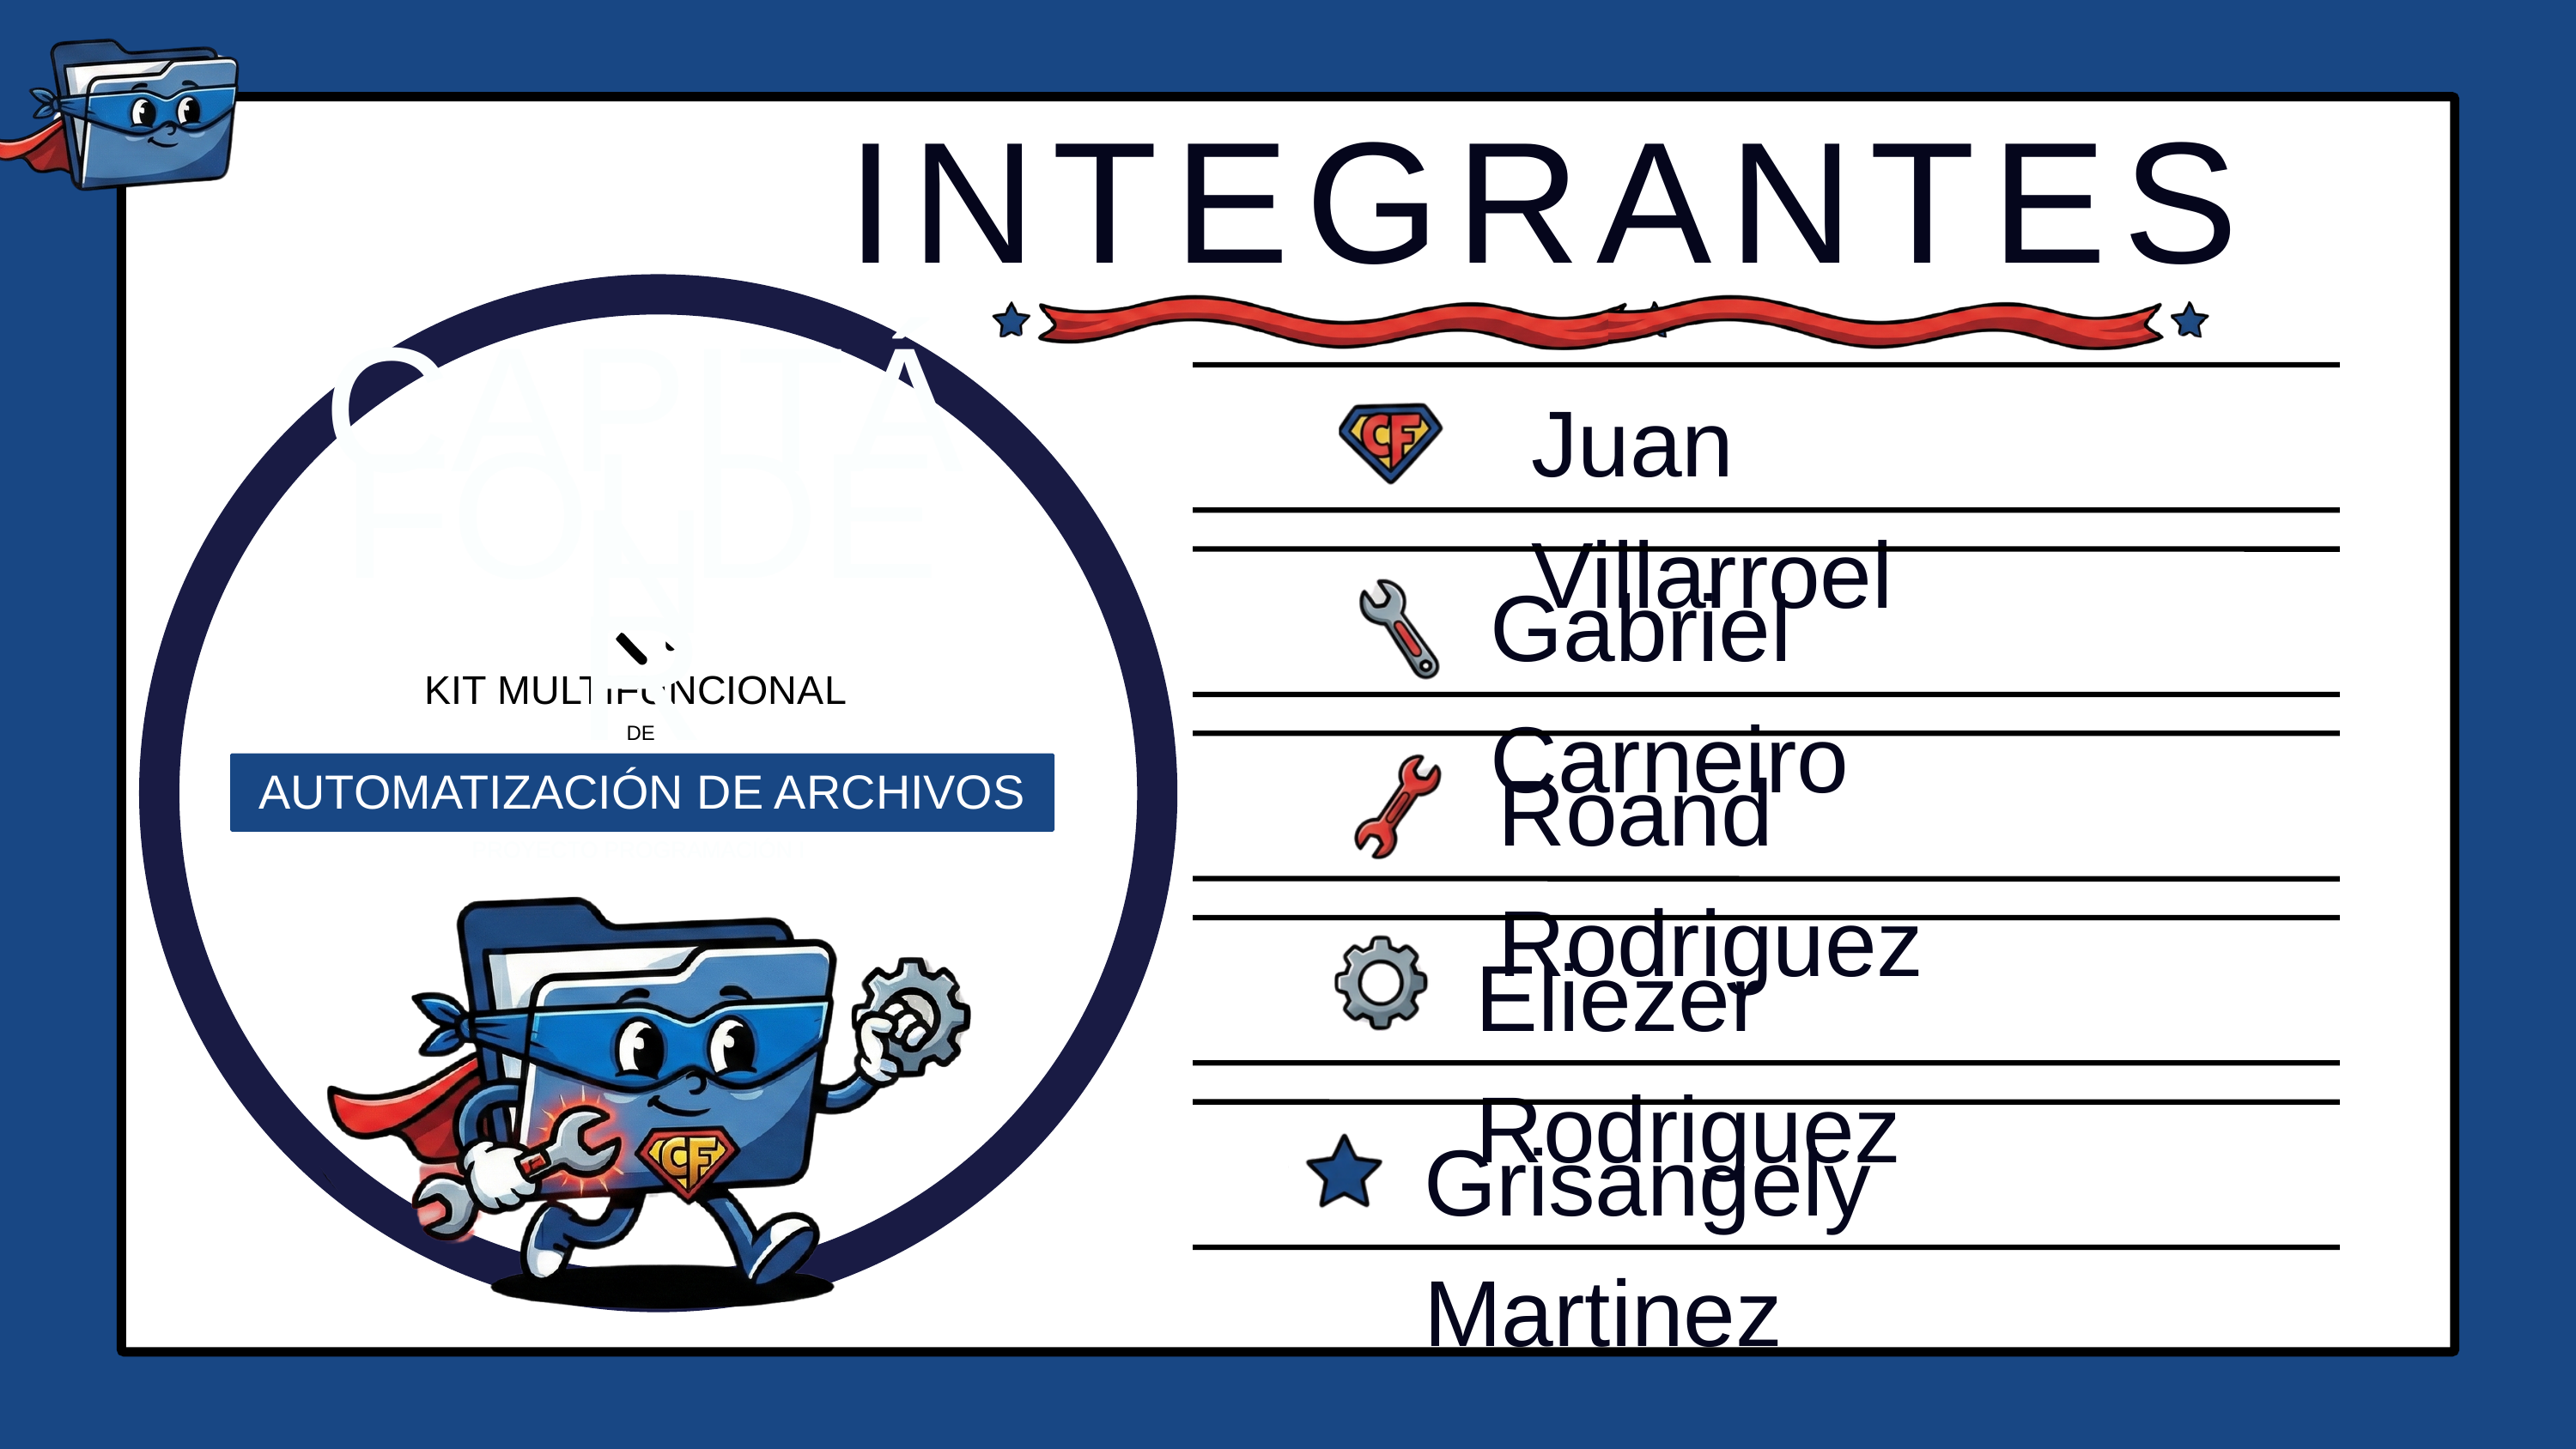

INTEGRANTES

CAPITÁN
FOLDER

KIT MULTIFUNCIONAL
DE

AUTOMATIZACIÓN DE ARCHIVOS
PROYECTO PROGRAMACIÓN I

Juan Villarroel

Gabriel Carneiro

Roand Rodriguez

Eliezer Rodriguez

Grisangely Martinez